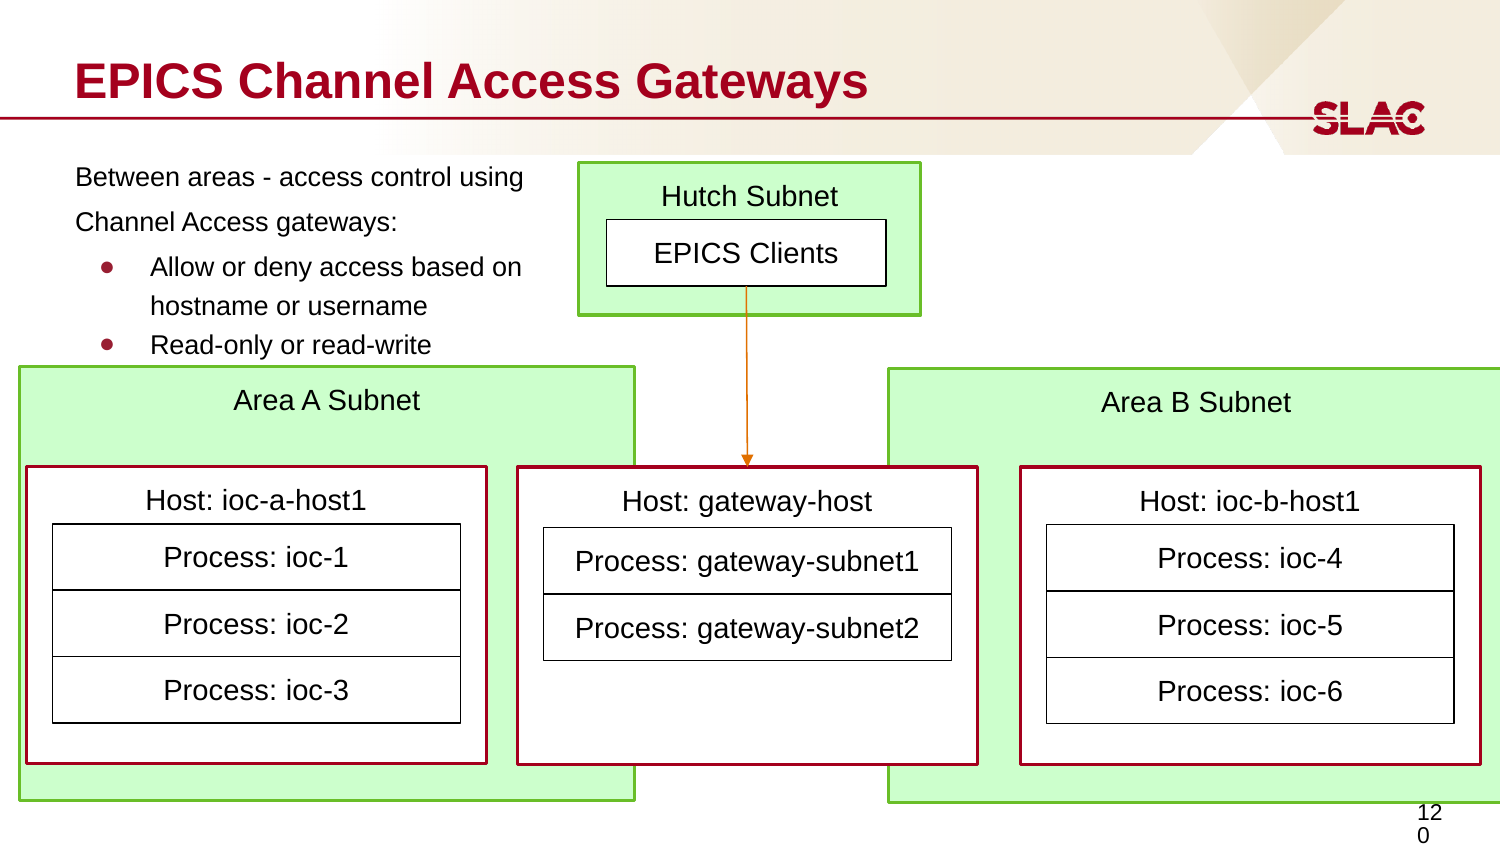

# EPICS Channel Access Gateways
Between areas - access control using
Channel Access gateways:
Allow or deny access based on
hostname or username
Read-only or read-write
Hutch Subnet
EPICS Clients
Area A Subnet
Area B Subnet
IOC Host
Host: ioc-a-host1
Host: gateway-host
Host: ioc-b-host1
Process: ioc-1
Process: ioc-4
Process: gateway-subnet1
Process: ioc-2
Process: ioc-5
Process: gateway-subnet2
Process: ioc-3
Process: ioc-6
120